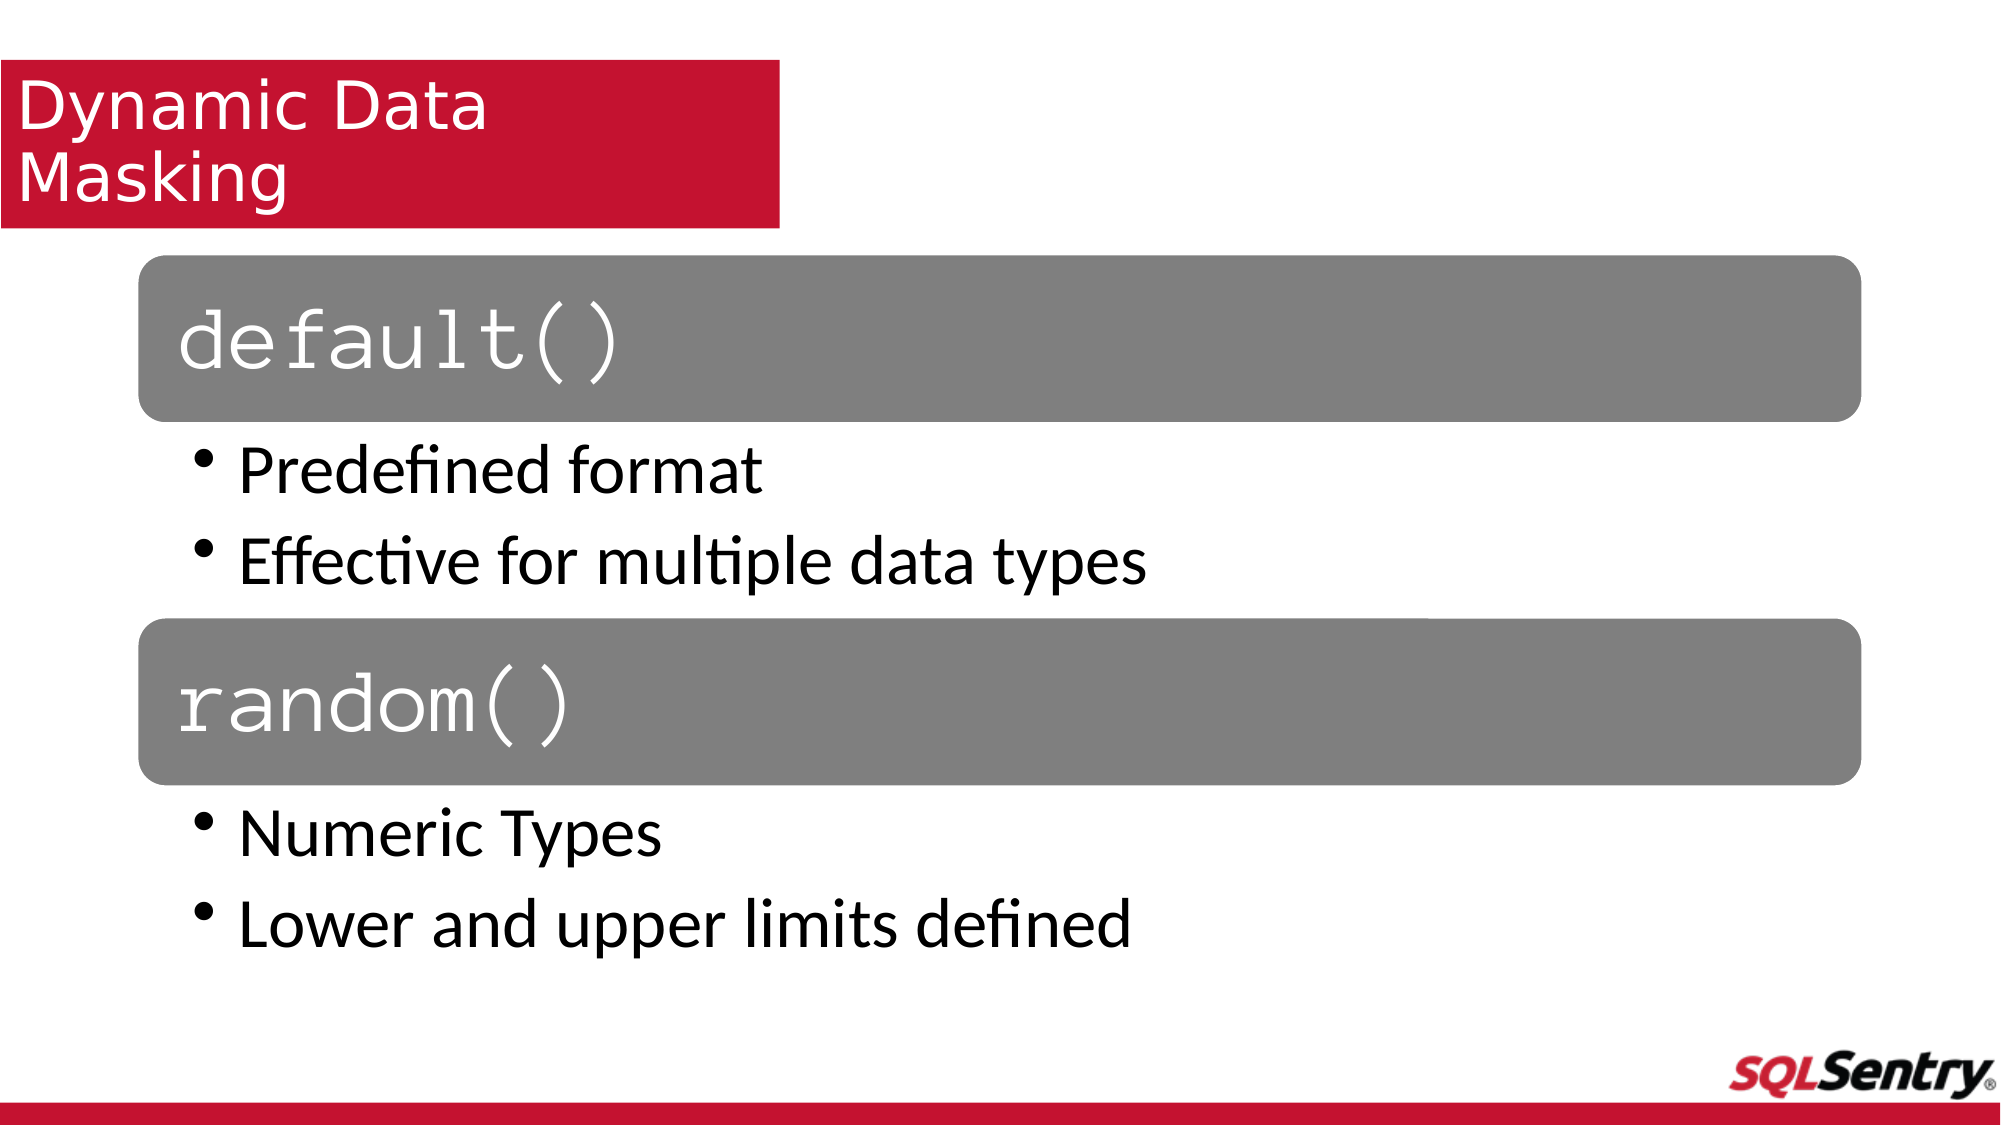

# Dynamic Data Masking
default()
Predefined format
Effective for multiple data types
random()
Numeric Types
Lower and upper limits defined